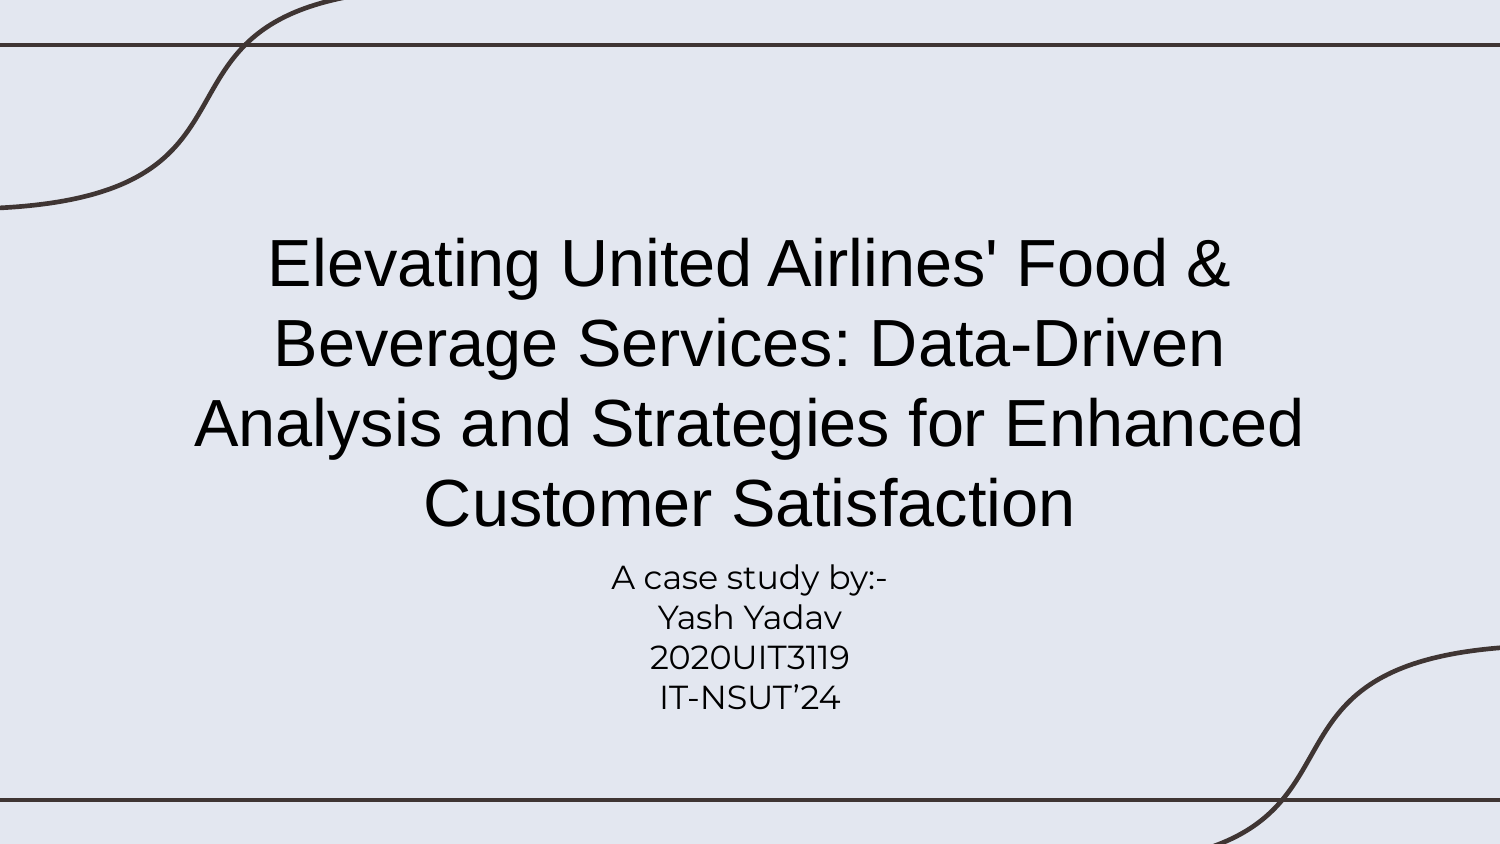

# Elevating United Airlines' Food & Beverage Services: Data-Driven Analysis and Strategies for Enhanced Customer Satisfaction
A case study by:-
Yash Yadav
2020UIT3119
IT-NSUT’24